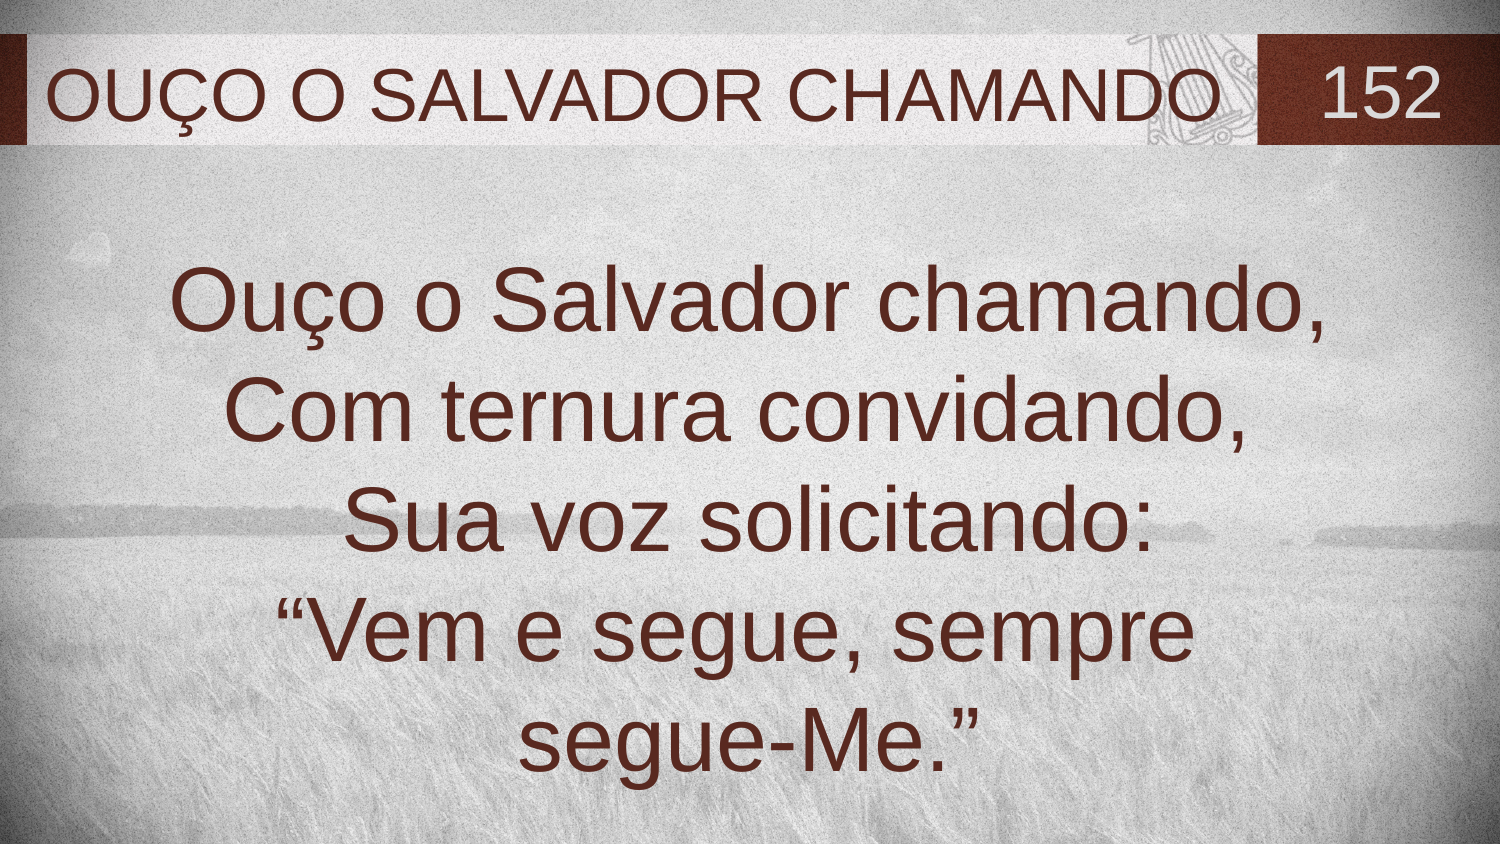

# OUÇO O SALVADOR CHAMANDO
152
Ouço o Salvador chamando,
Com ternura convidando,
Sua voz solicitando:
“Vem e segue, sempre
segue-Me.”